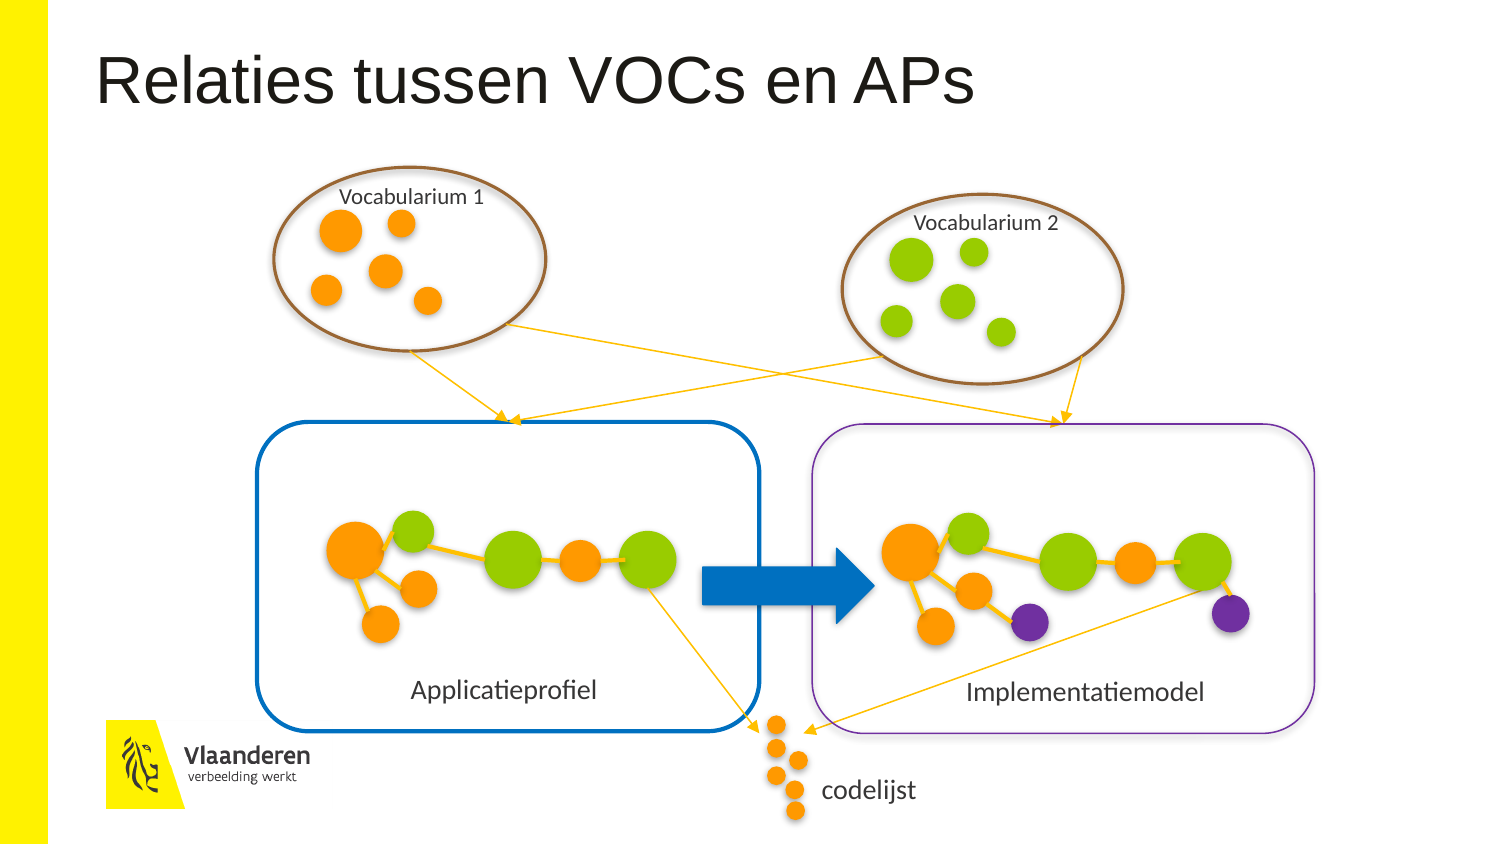

# Relaties tussen VOCs en APs

Vocabularium 1

Vocabularium 2

Applicatieprofiel

Implementatiemodel

codelijst